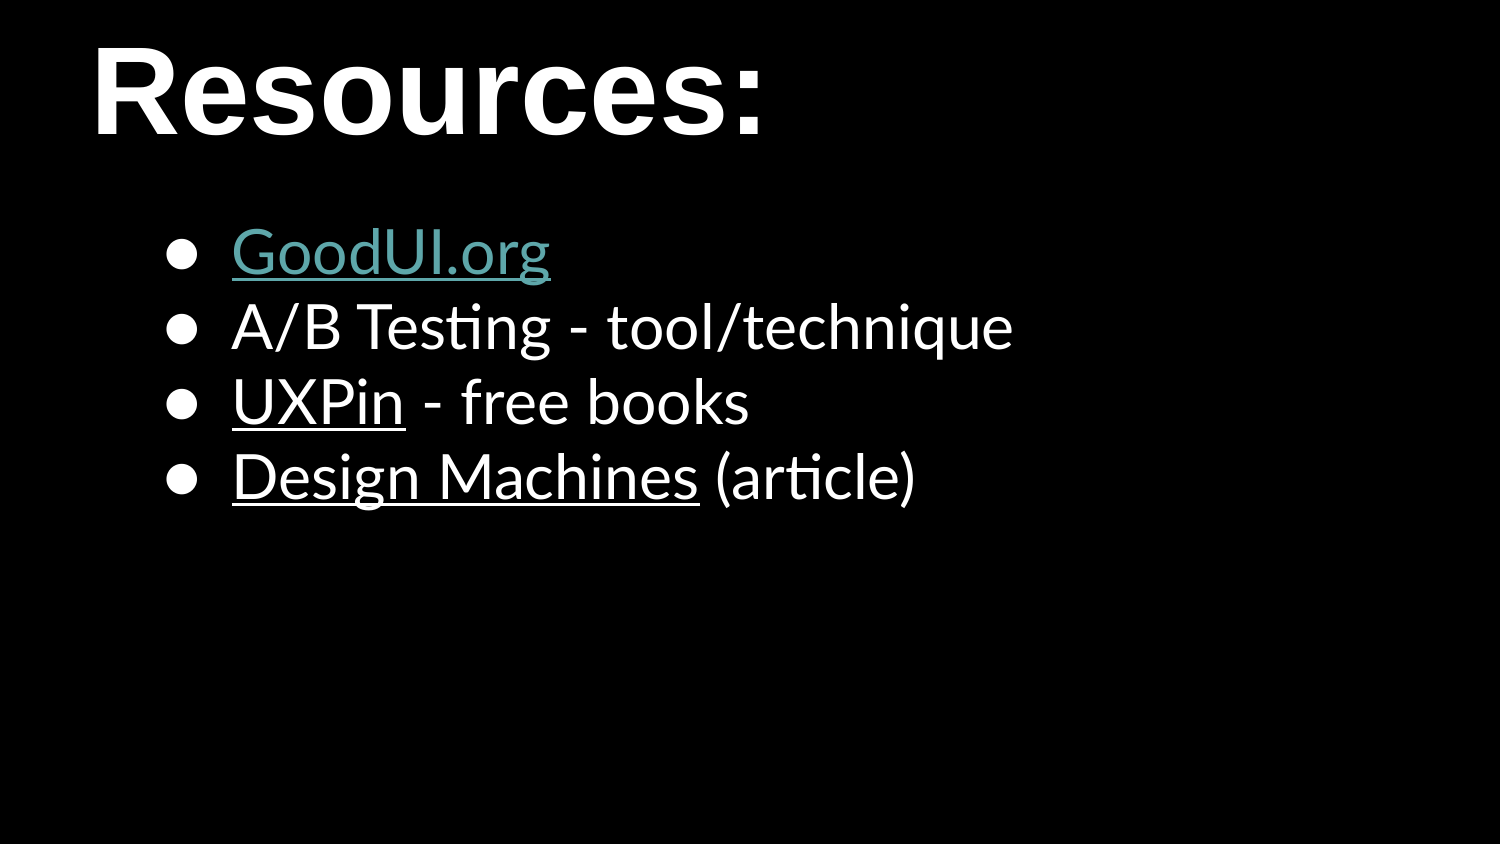

# Resources:
GoodUI.org
A/B Testing - tool/technique
UXPin - free books
Design Machines (article)